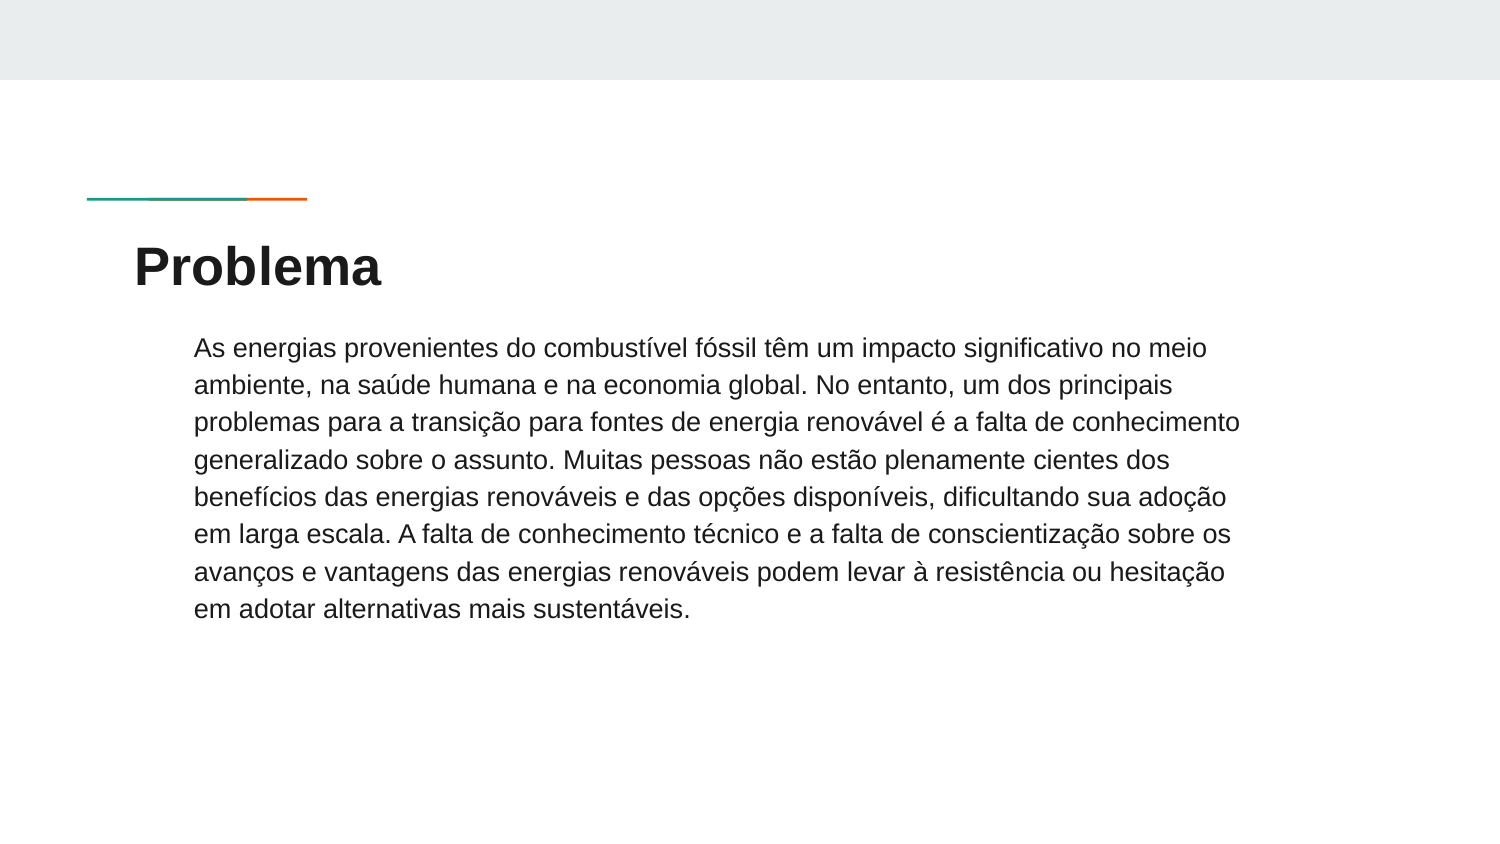

# Problema
As energias provenientes do combustível fóssil têm um impacto significativo no meio ambiente, na saúde humana e na economia global. No entanto, um dos principais problemas para a transição para fontes de energia renovável é a falta de conhecimento generalizado sobre o assunto. Muitas pessoas não estão plenamente cientes dos benefícios das energias renováveis e das opções disponíveis, dificultando sua adoção em larga escala. A falta de conhecimento técnico e a falta de conscientização sobre os avanços e vantagens das energias renováveis podem levar à resistência ou hesitação em adotar alternativas mais sustentáveis.